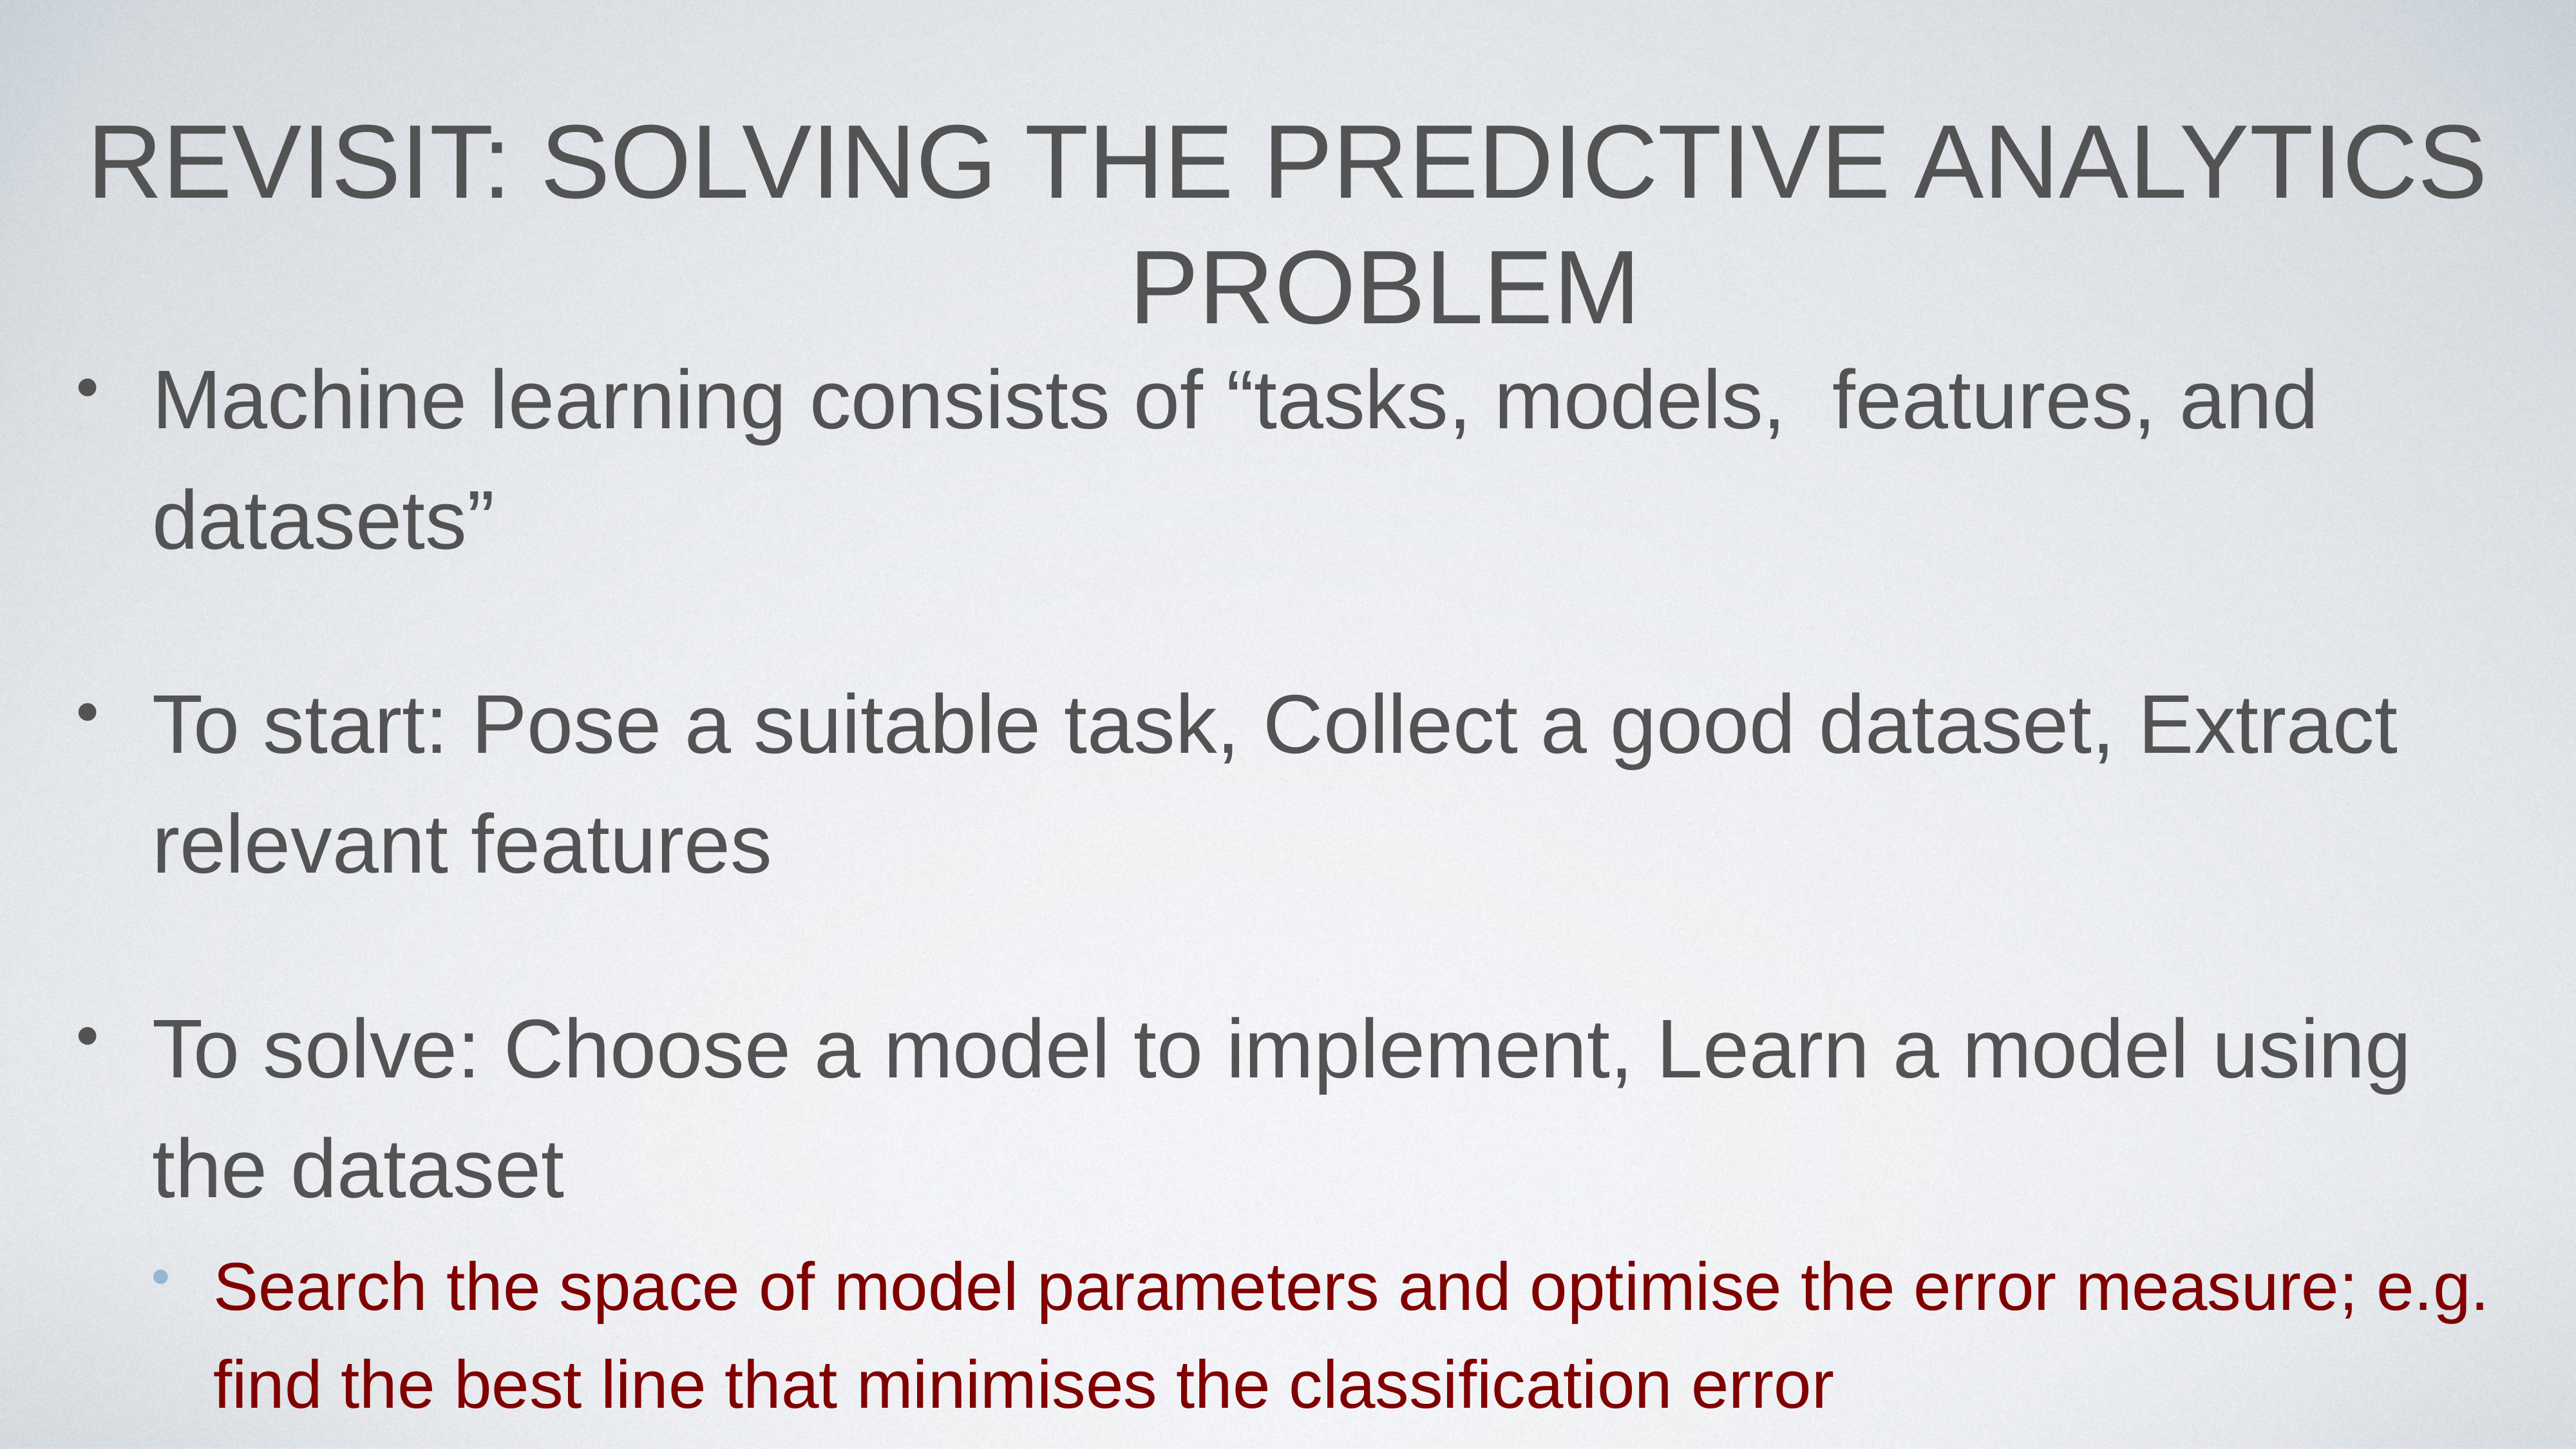

# Revisit: solving the predictive analytics 		problem
Machine learning consists of “tasks, models,  features, and datasets”
To start: Pose a suitable task, Collect a good dataset, Extract relevant features
To solve: Choose a model to implement, Learn a model using the dataset
Search the space of model parameters and optimise the error measure; e.g. find the best line that minimises the classification error
21